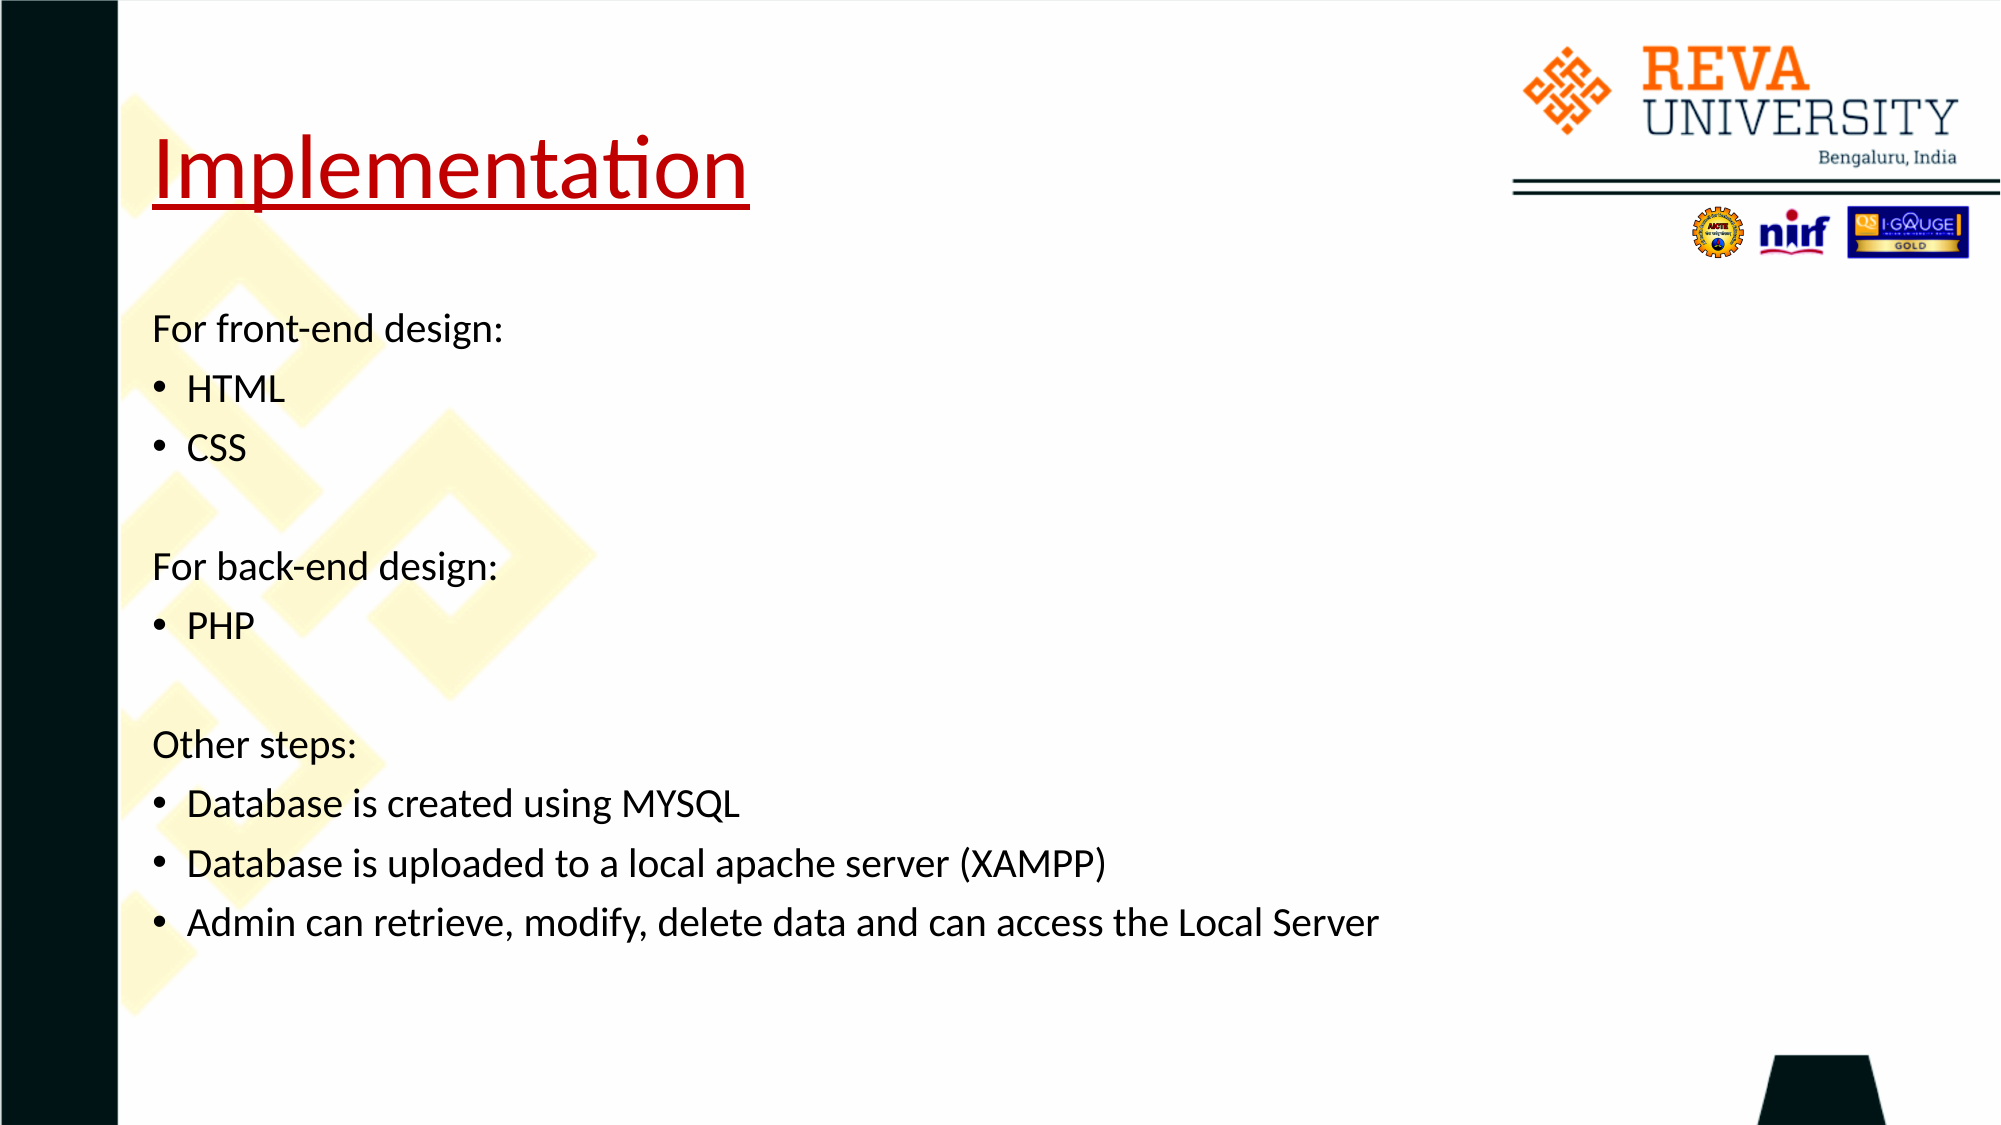

# Implementation
For front-end design:
HTML
CSS

For back-end design:
PHP

Other steps:
Database is created using MYSQL
Database is uploaded to a local apache server (XAMPP)
Admin can retrieve, modify, delete data and can access the Local Server